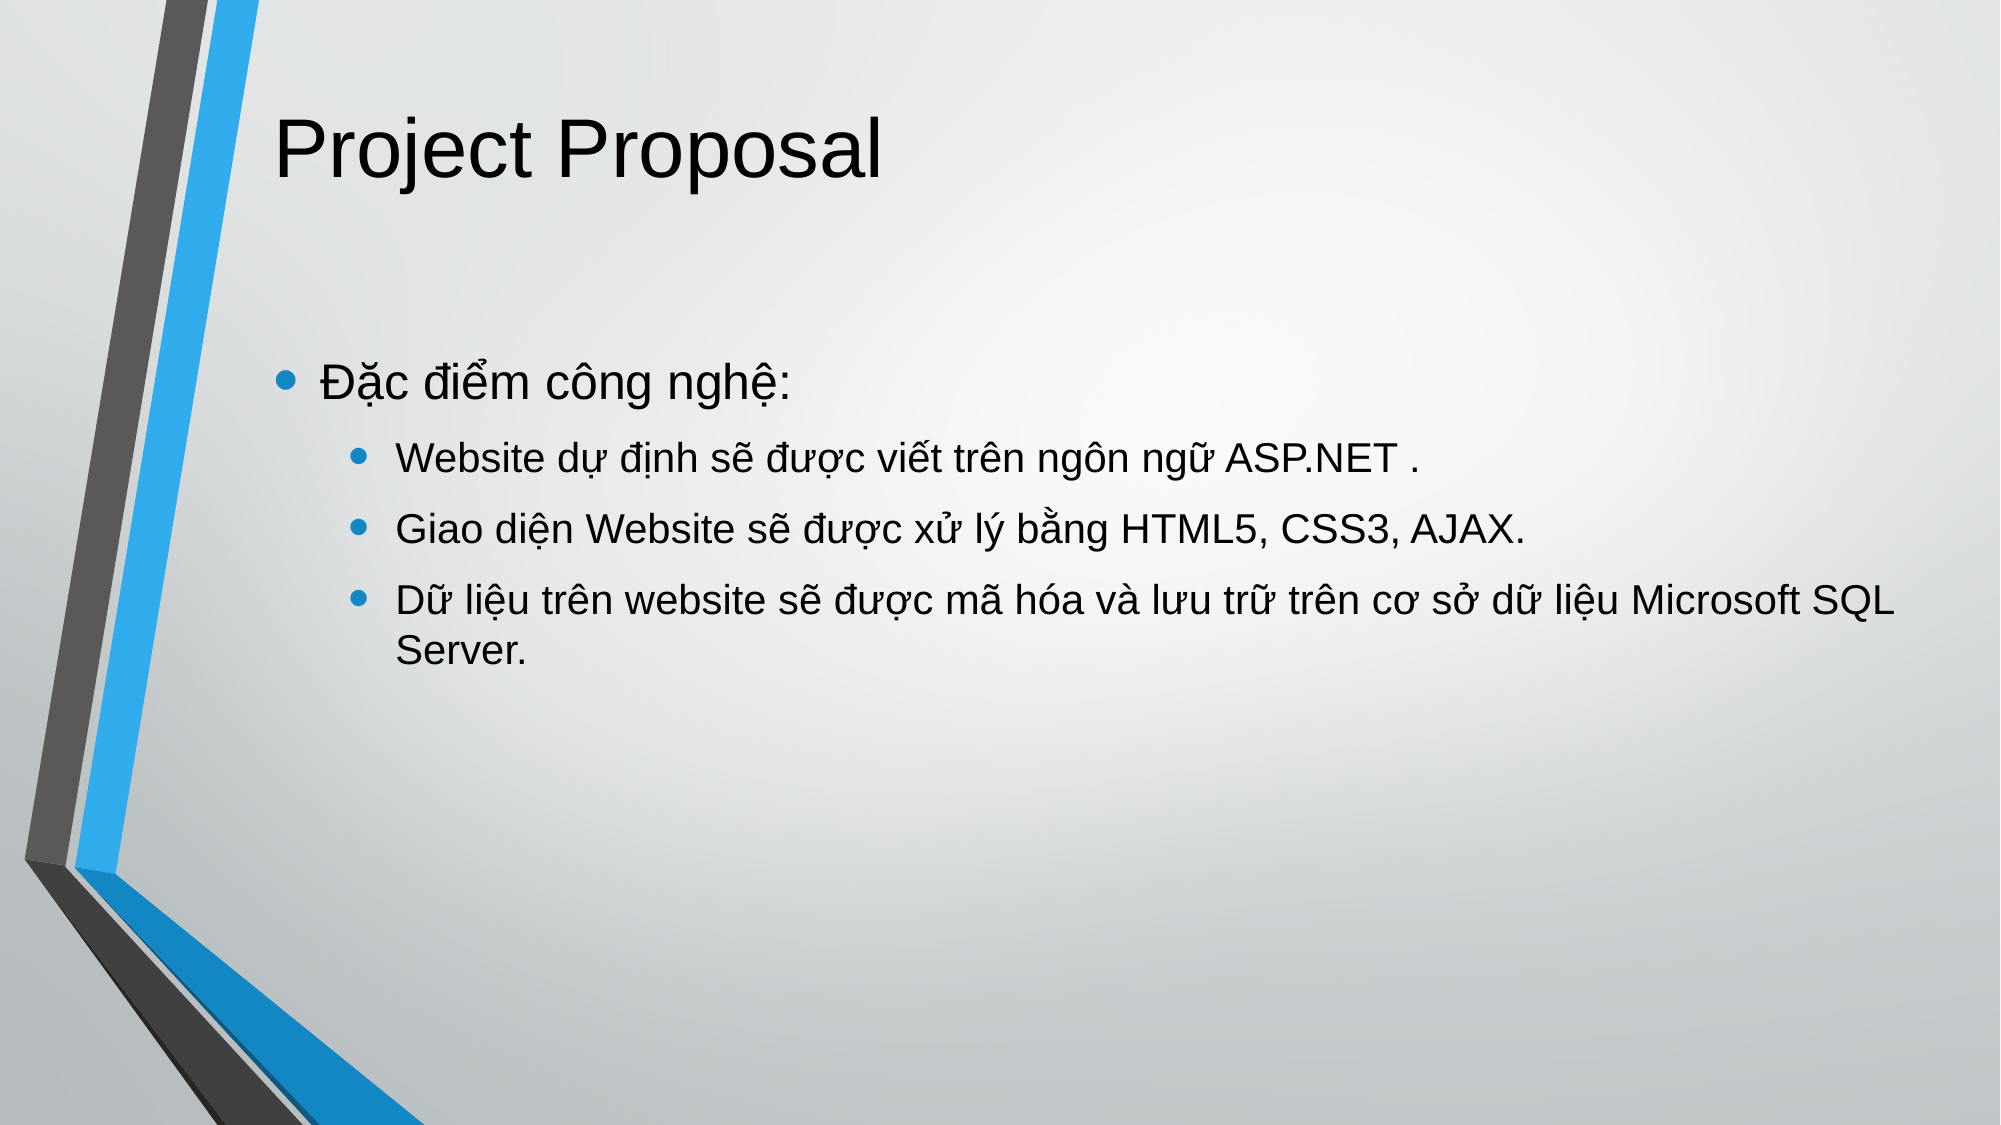

# Project Proposal
Đặc điểm công nghệ:
Website dự định sẽ được viết trên ngôn ngữ ASP.NET .
Giao diện Website sẽ được xử lý bằng HTML5, CSS3, AJAX.
Dữ liệu trên website sẽ được mã hóa và lưu trữ trên cơ sở dữ liệu Microsoft SQL Server.